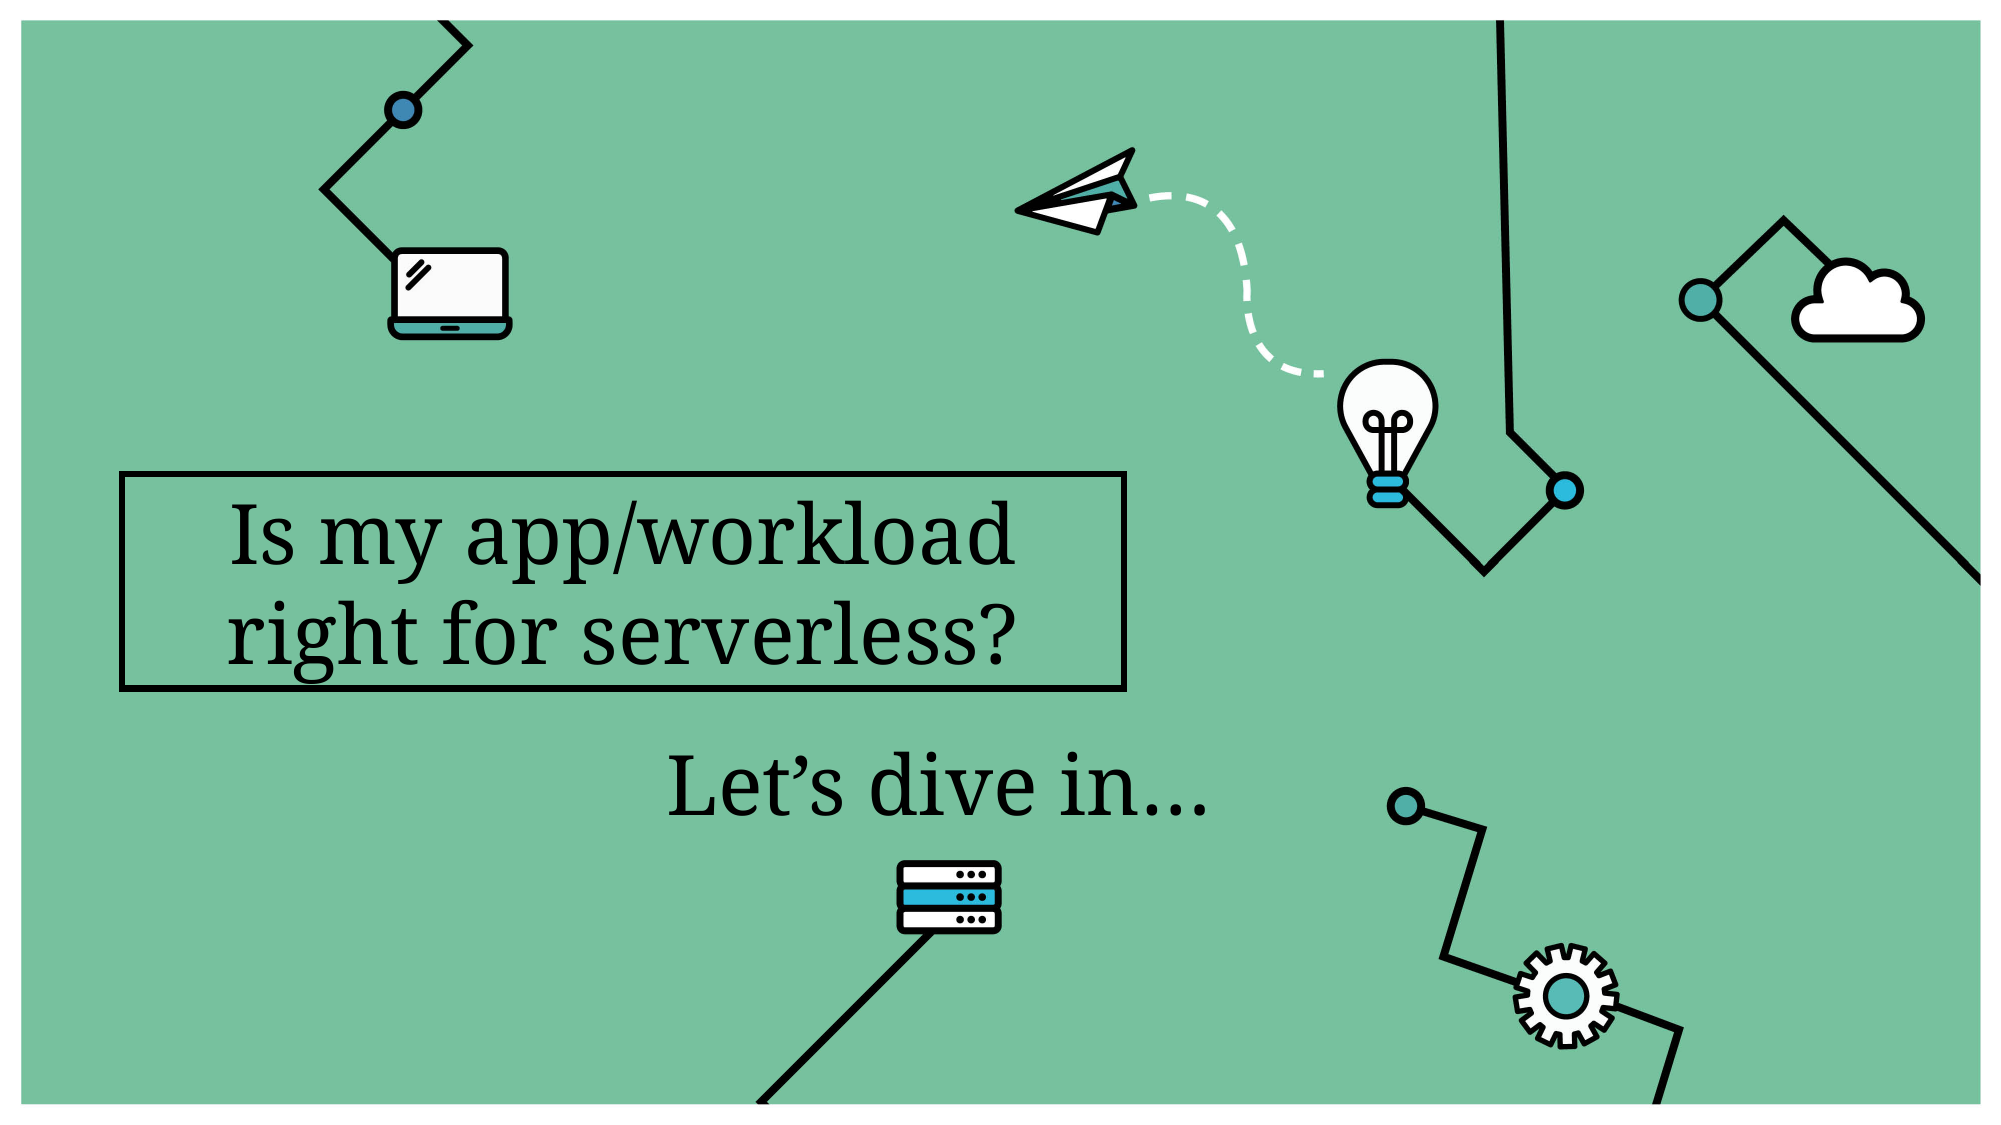

Is my app/workload right for serverless?
Let’s dive in…